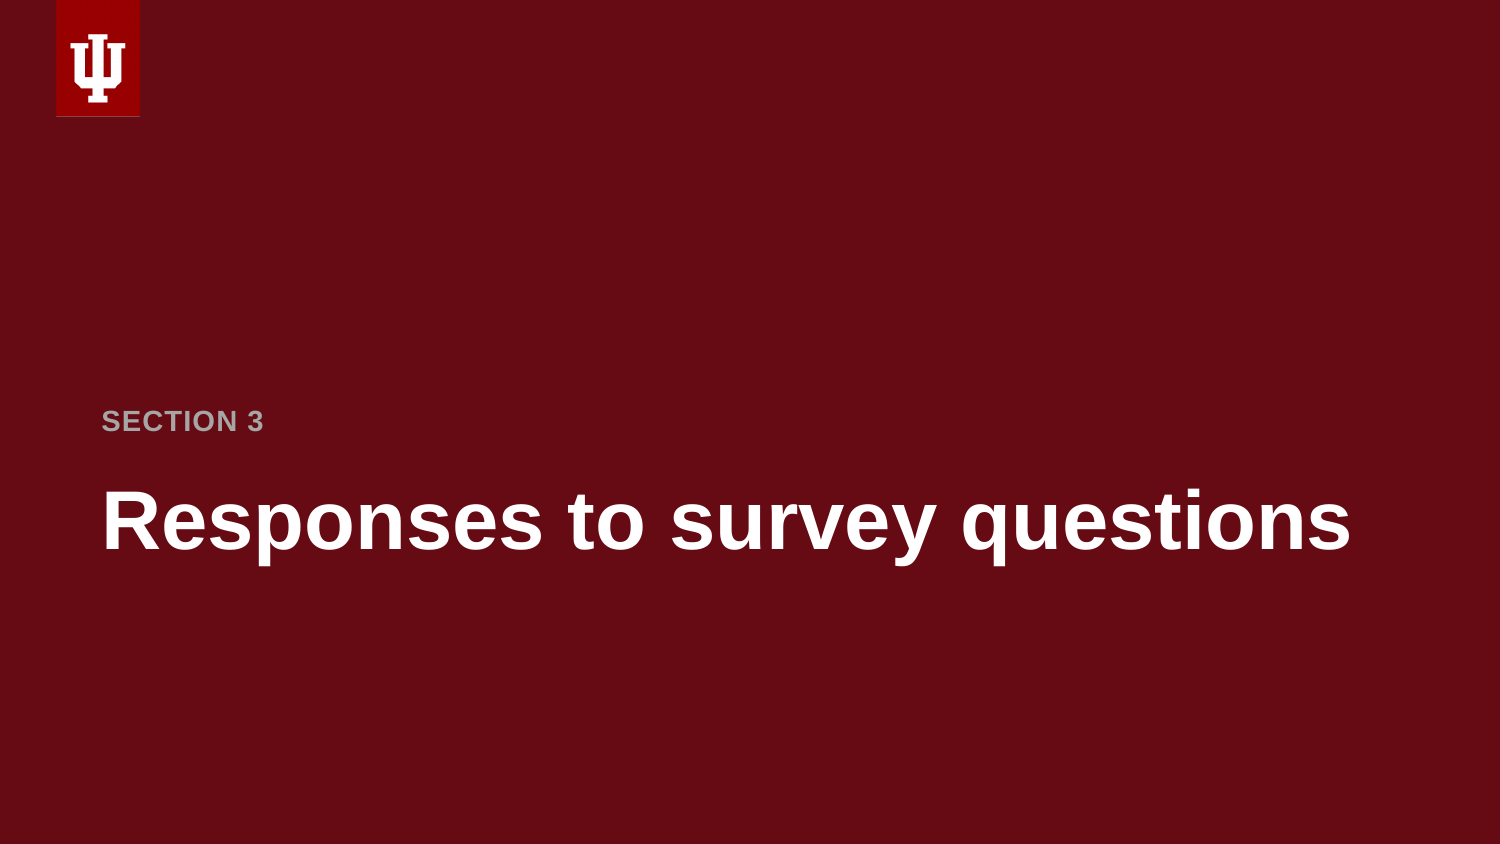

SECTION 3
# Responses to survey questions